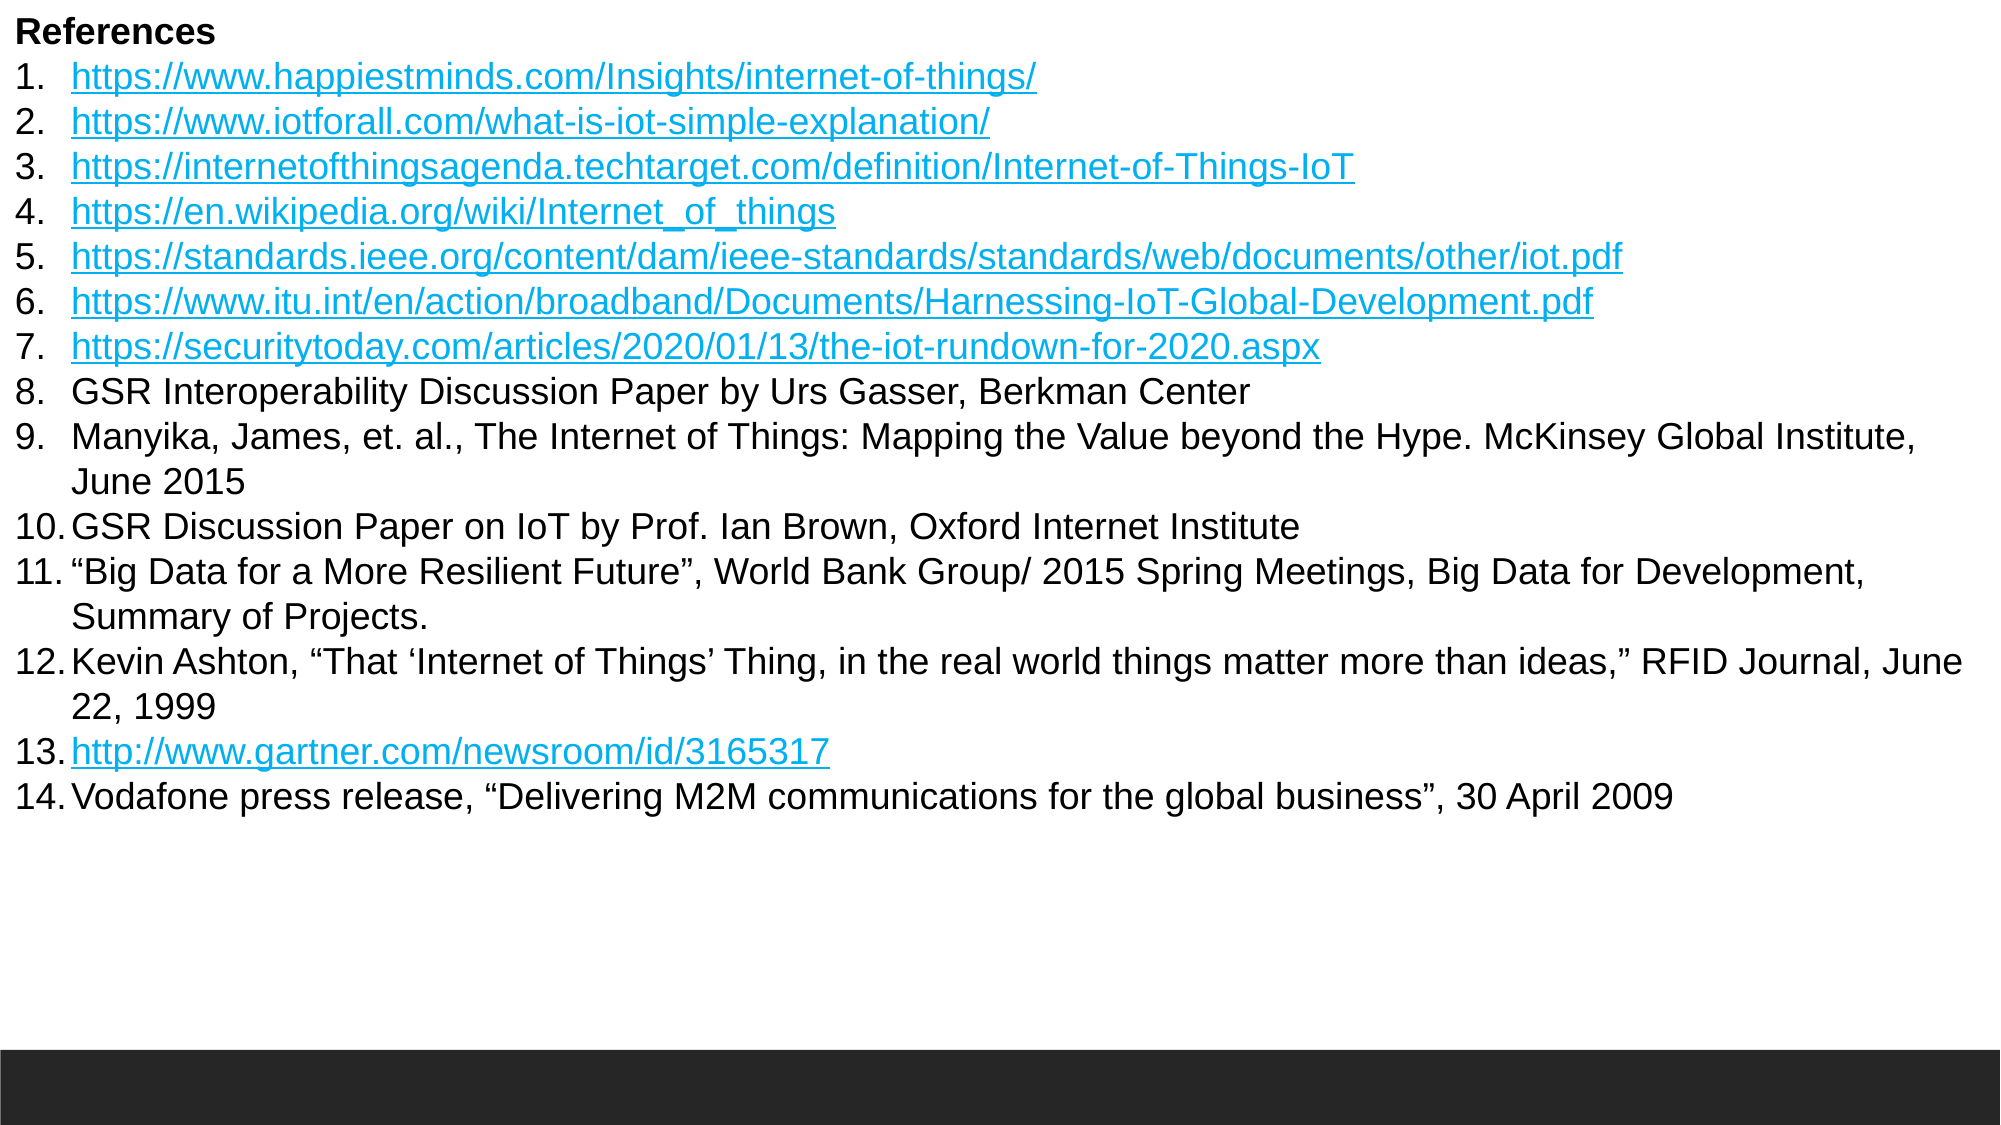

References
https://www.happiestminds.com/Insights/internet-of-things/
https://www.iotforall.com/what-is-iot-simple-explanation/
https://internetofthingsagenda.techtarget.com/definition/Internet-of-Things-IoT
https://en.wikipedia.org/wiki/Internet_of_things
https://standards.ieee.org/content/dam/ieee-standards/standards/web/documents/other/iot.pdf
https://www.itu.int/en/action/broadband/Documents/Harnessing-IoT-Global-Development.pdf
https://securitytoday.com/articles/2020/01/13/the-iot-rundown-for-2020.aspx
GSR Interoperability Discussion Paper by Urs Gasser, Berkman Center
Manyika, James, et. al., The Internet of Things: Mapping the Value beyond the Hype. McKinsey Global Institute, June 2015
GSR Discussion Paper on IoT by Prof. Ian Brown, Oxford Internet Institute
“Big Data for a More Resilient Future”, World Bank Group/ 2015 Spring Meetings, Big Data for Development, Summary of Projects.
Kevin Ashton, “That ‘Internet of Things’ Thing, in the real world things matter more than ideas,” RFID Journal, June 22, 1999
http://www.gartner.com/newsroom/id/3165317
Vodafone press release, “Delivering M2M communications for the global business”, 30 April 2009